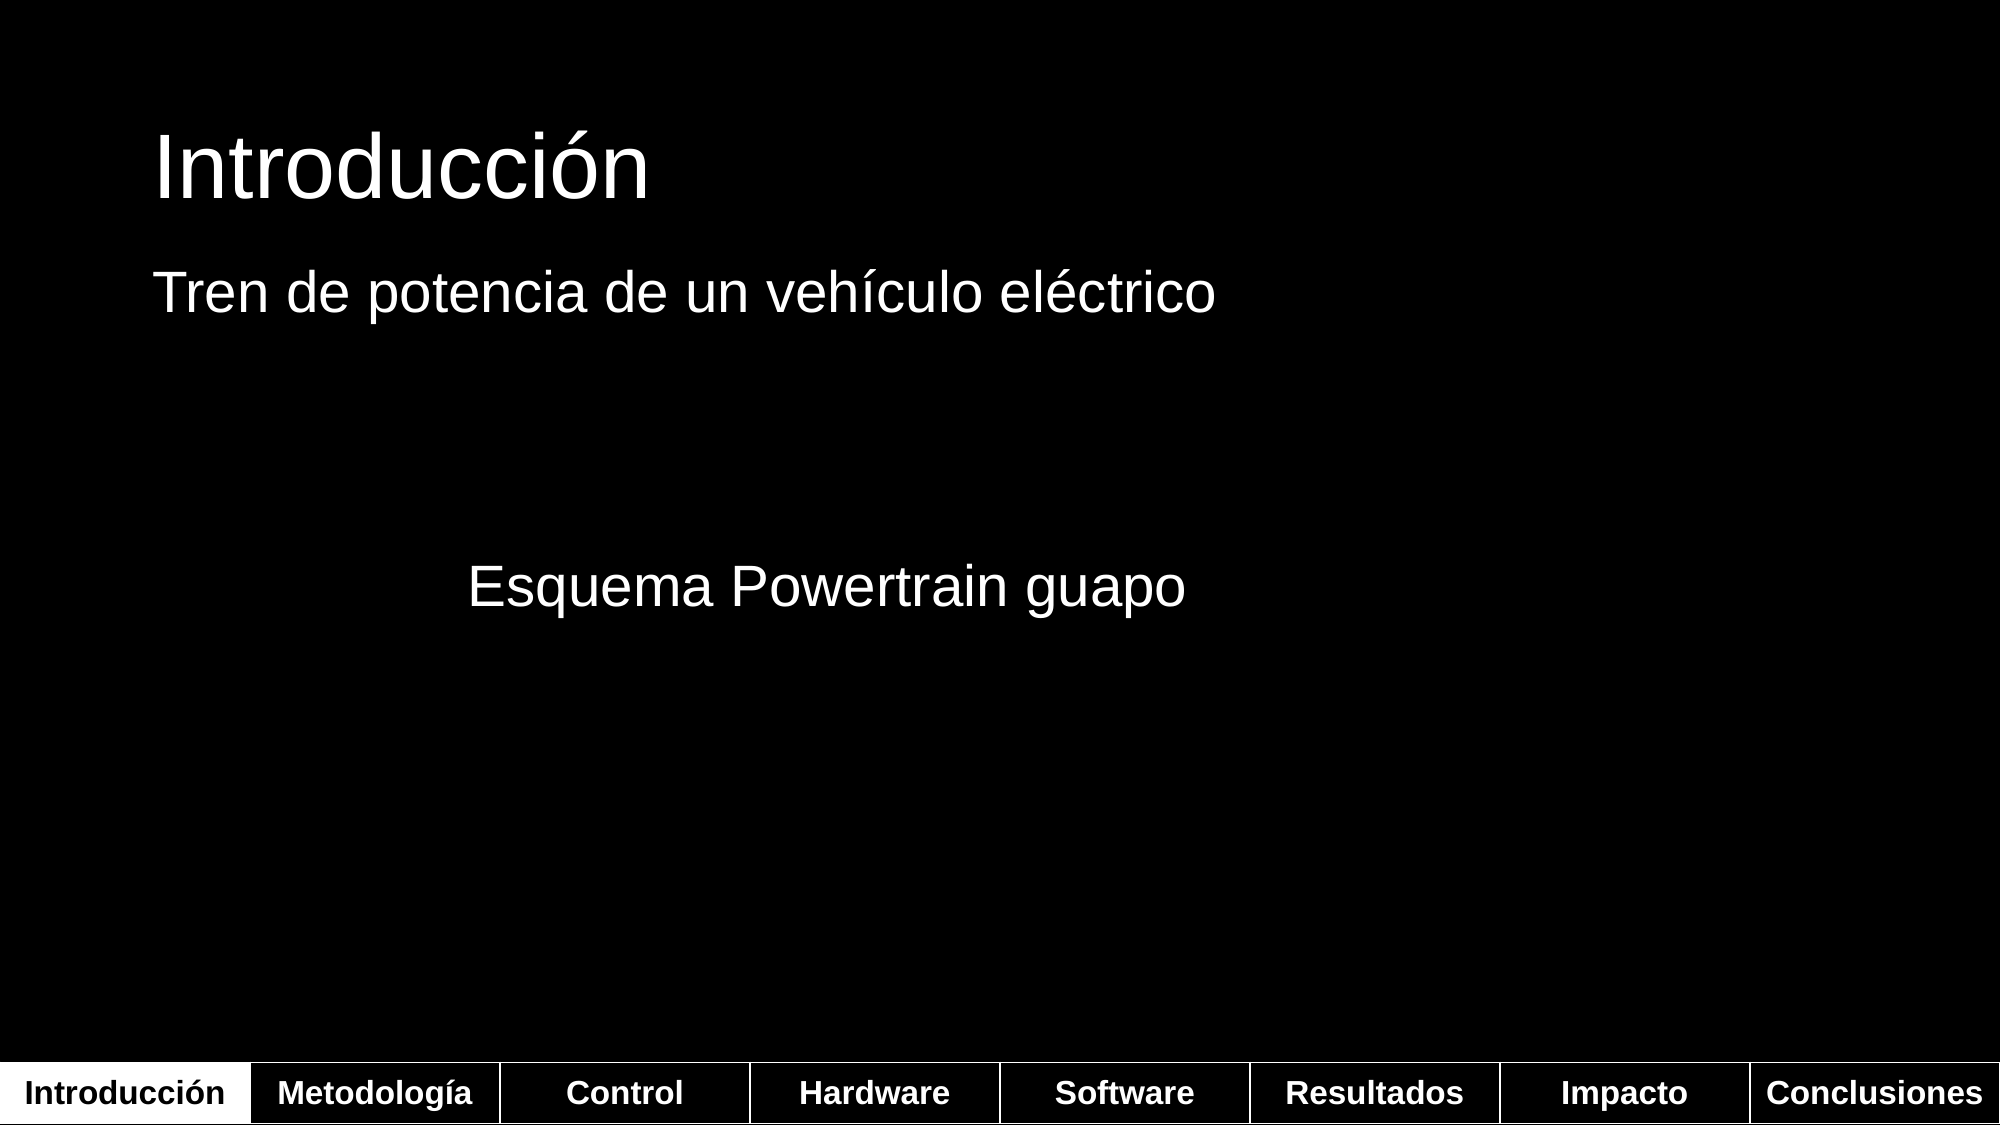

# Introducción
Tren de potencia de un vehículo eléctrico
Esquema Powertrain guapo

| Introducción | Metodología | Control | Hardware | Software | Resultados | Impacto | Conclusiones |
| --- | --- | --- | --- | --- | --- | --- | --- |